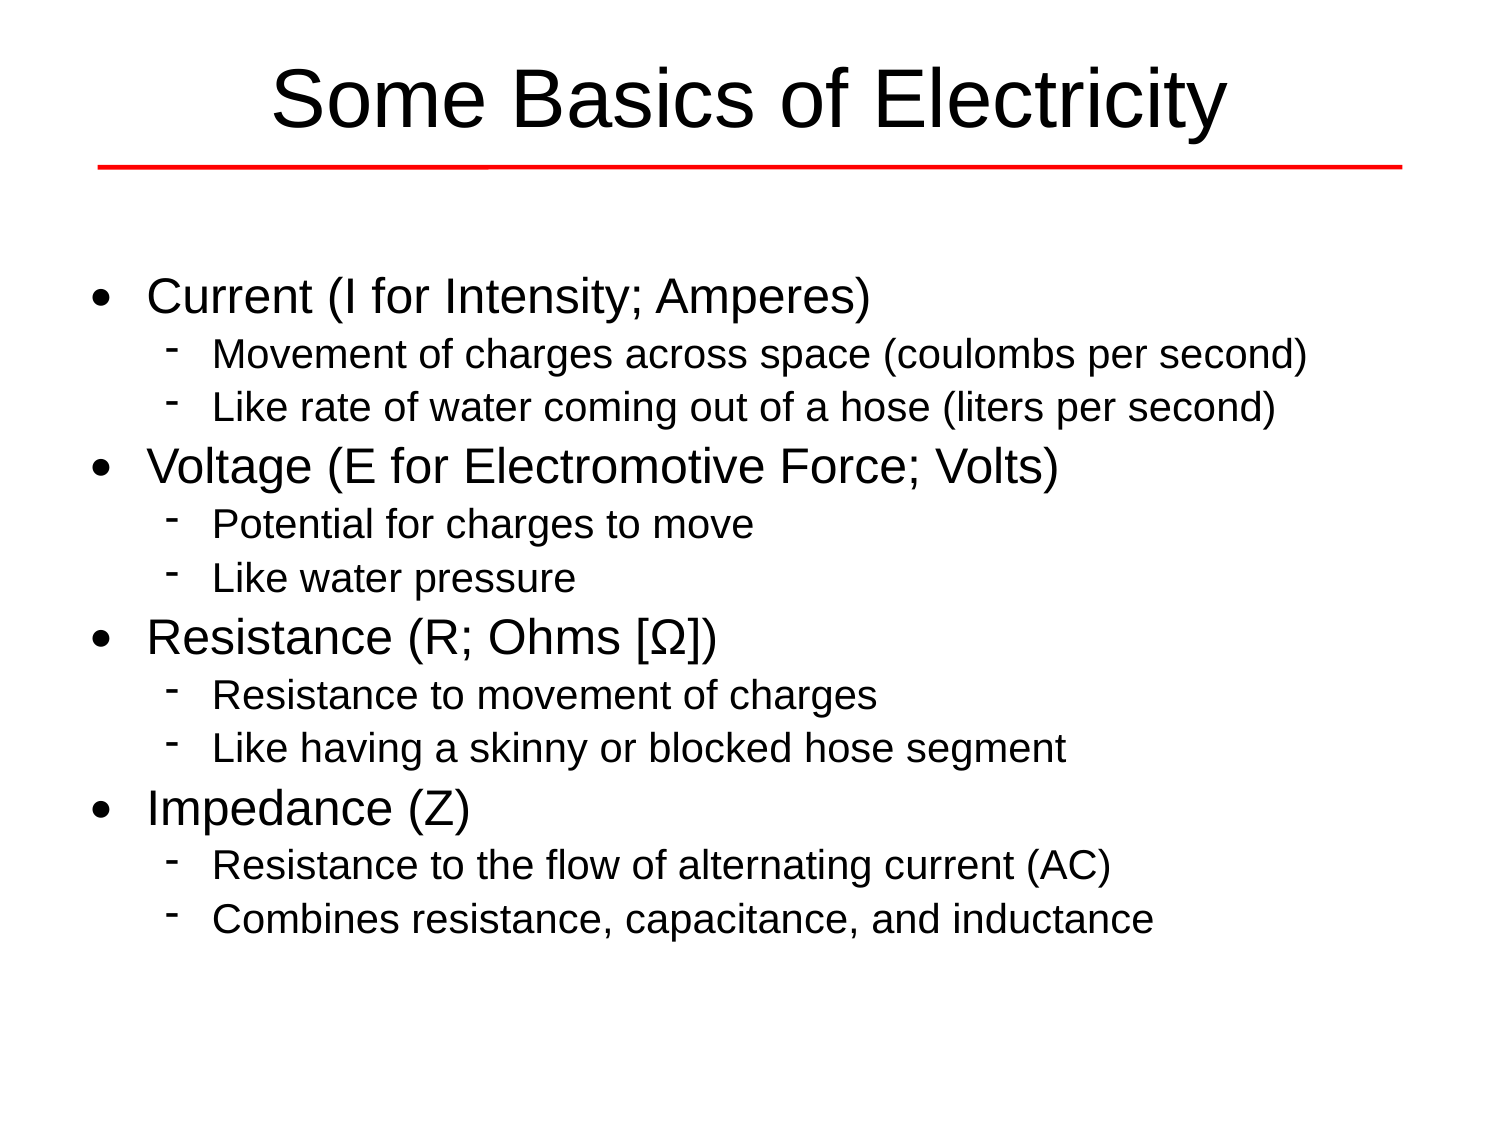

# Some Basics of Electricity
Current (I for Intensity; Amperes)
Movement of charges across space (coulombs per second)
Like rate of water coming out of a hose (liters per second)
Voltage (E for Electromotive Force; Volts)
Potential for charges to move
Like water pressure
Resistance (R; Ohms [Ω])
Resistance to movement of charges
Like having a skinny or blocked hose segment
Impedance (Z)
Resistance to the flow of alternating current (AC)
Combines resistance, capacitance, and inductance